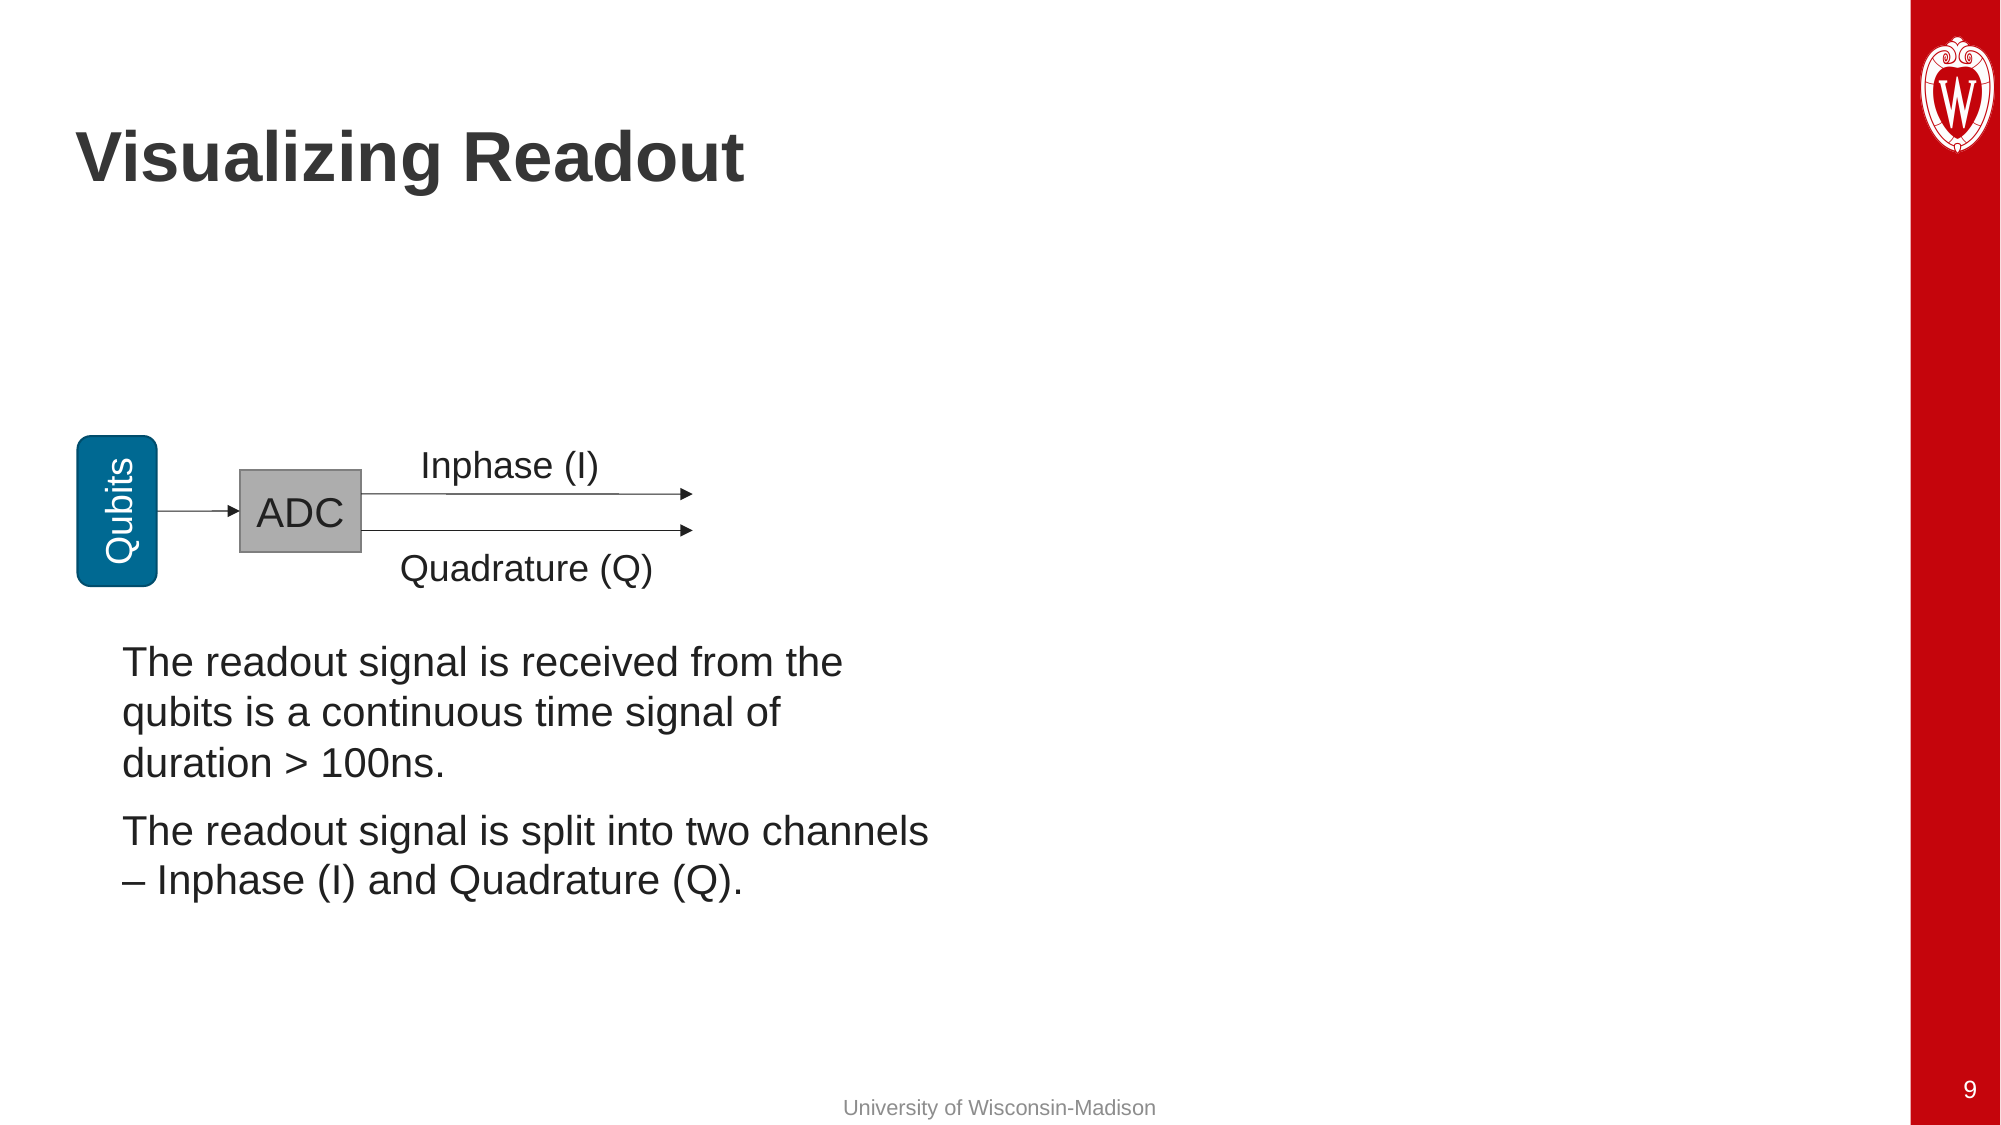

# Visualizing Readout
Inphase (I)
ADC
Qubits
Quadrature (Q)
The readout signal is received from the qubits is a continuous time signal of duration > 100ns.
The readout signal is split into two channels – Inphase (I) and Quadrature (Q).
9
University of Wisconsin-Madison